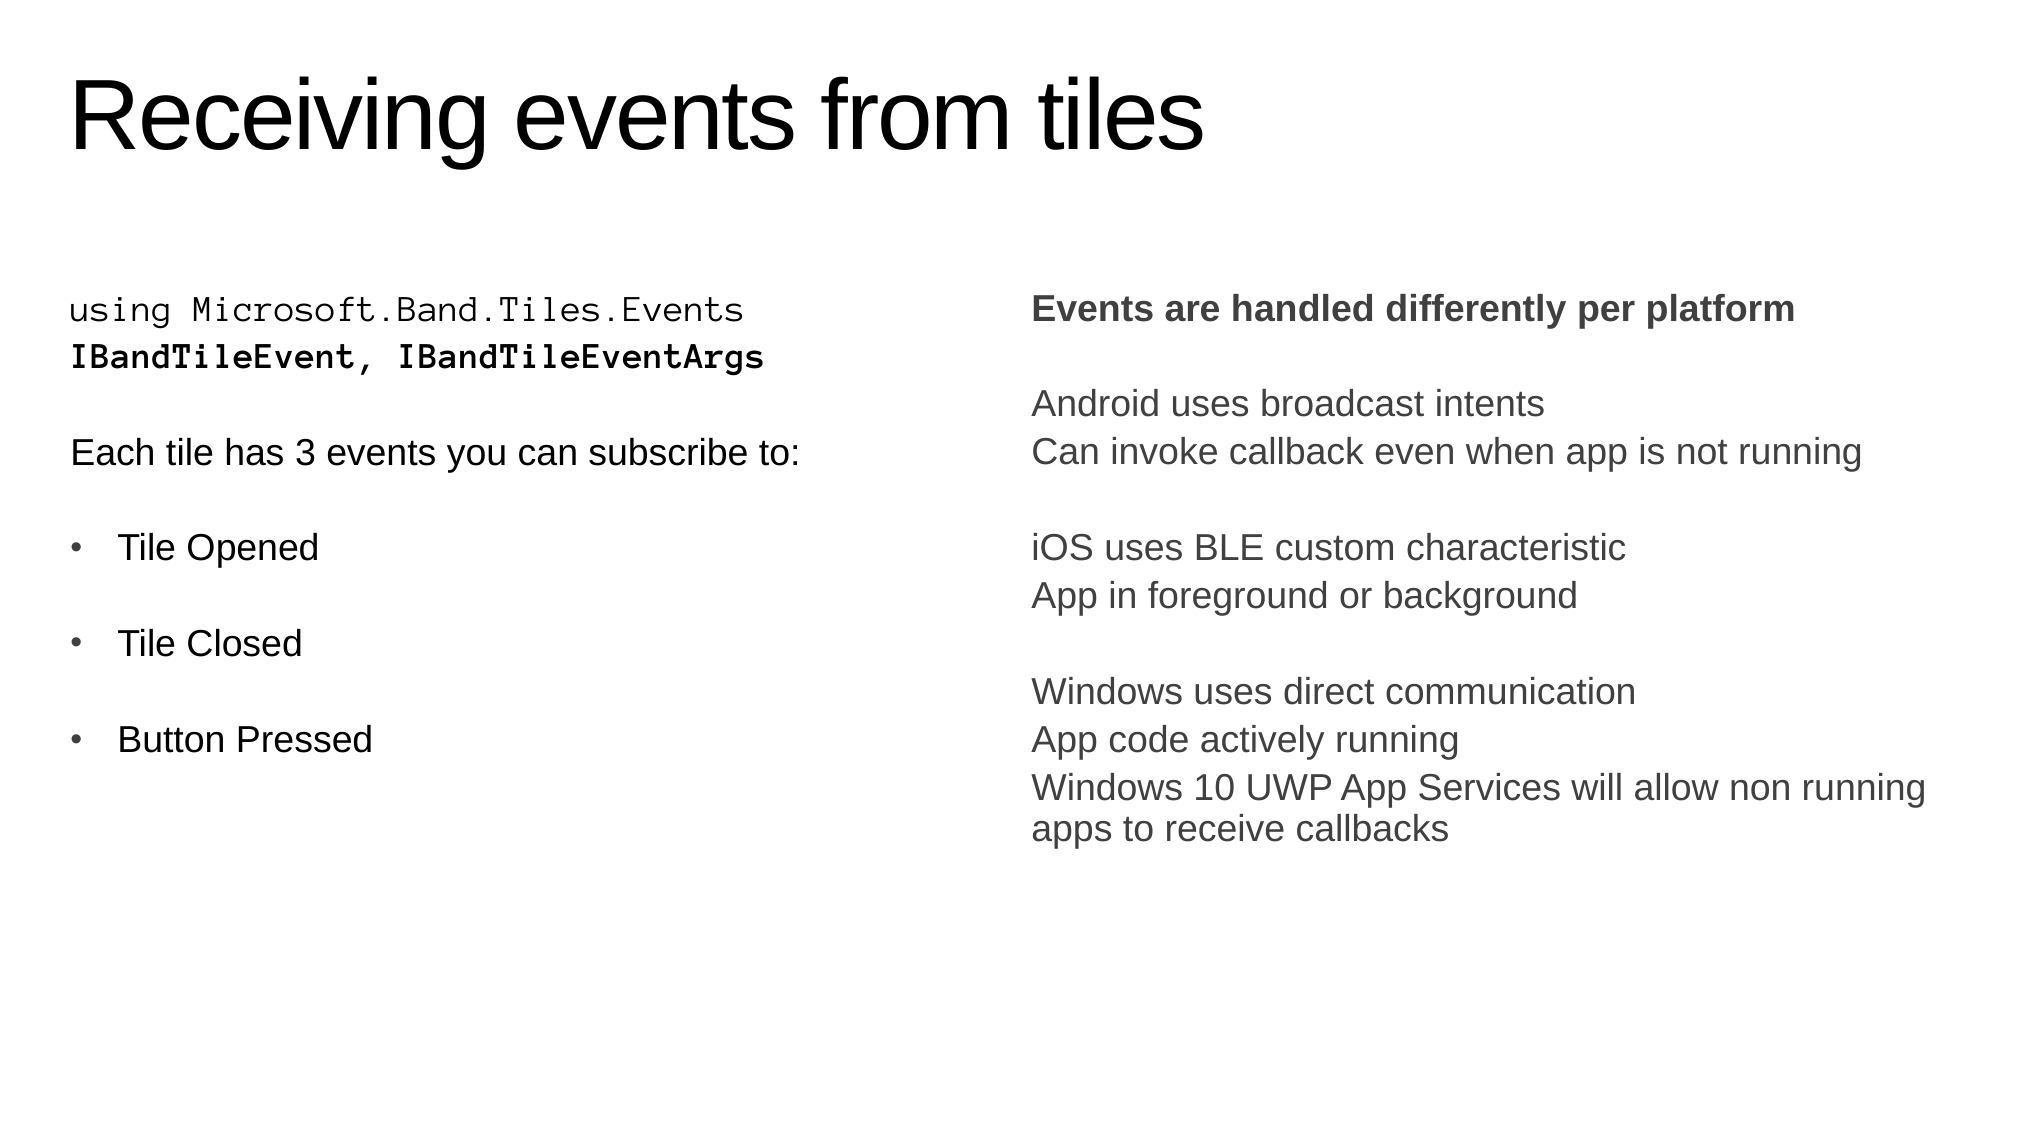

# Receiving events from tiles
using Microsoft.Band.Tiles.Events
IBandTileEvent, IBandTileEventArgs

Each tile has 3 events you can subscribe to:

Tile Opened

Tile Closed

Button Pressed
Events are handled differently per platform

Android uses broadcast intents
Can invoke callback even when app is not running

iOS uses BLE custom characteristic
App in foreground or background

Windows uses direct communication
App code actively running
Windows 10 UWP App Services will allow non running apps to receive callbacks